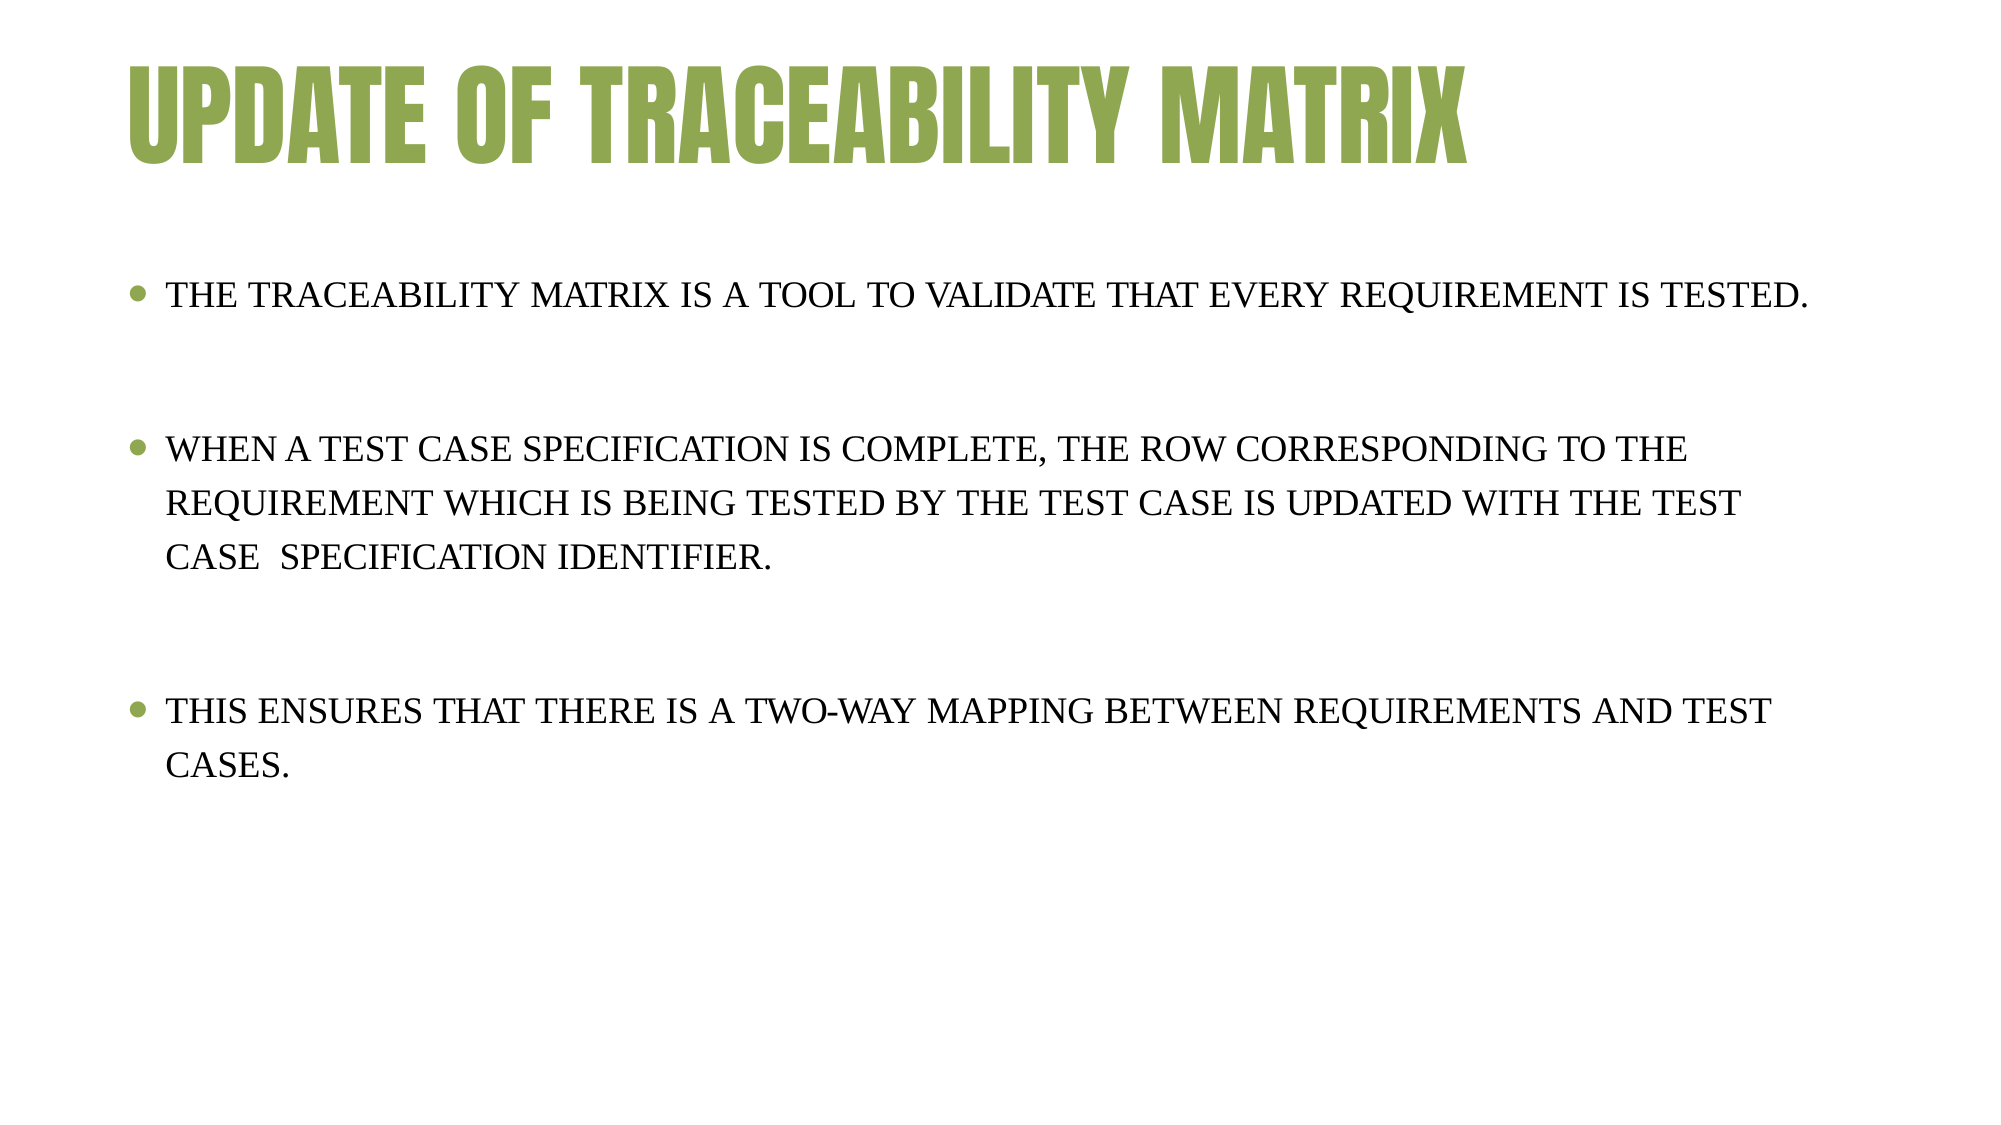

# UPDATE OF TRACEABILITY MATRIX
THE TRACEABILITY MATRIX IS A TOOL TO VALIDATE THAT EVERY REQUIREMENT IS TESTED.

WHEN A TEST CASE SPECIFICATION IS COMPLETE, THE ROW CORRESPONDING TO THE  REQUIREMENT WHICH IS BEING TESTED BY THE TEST CASE IS UPDATED WITH THE TEST CASE  SPECIFICATION IDENTIFIER.

THIS ENSURES THAT THERE IS A TWO-WAY MAPPING BETWEEN REQUIREMENTS AND TEST
CASES.
TEST PLANNING, MANAGEMENT, EXECUTION, AND REPORTING
PSG COLLEGE OF TECHNOLOGY